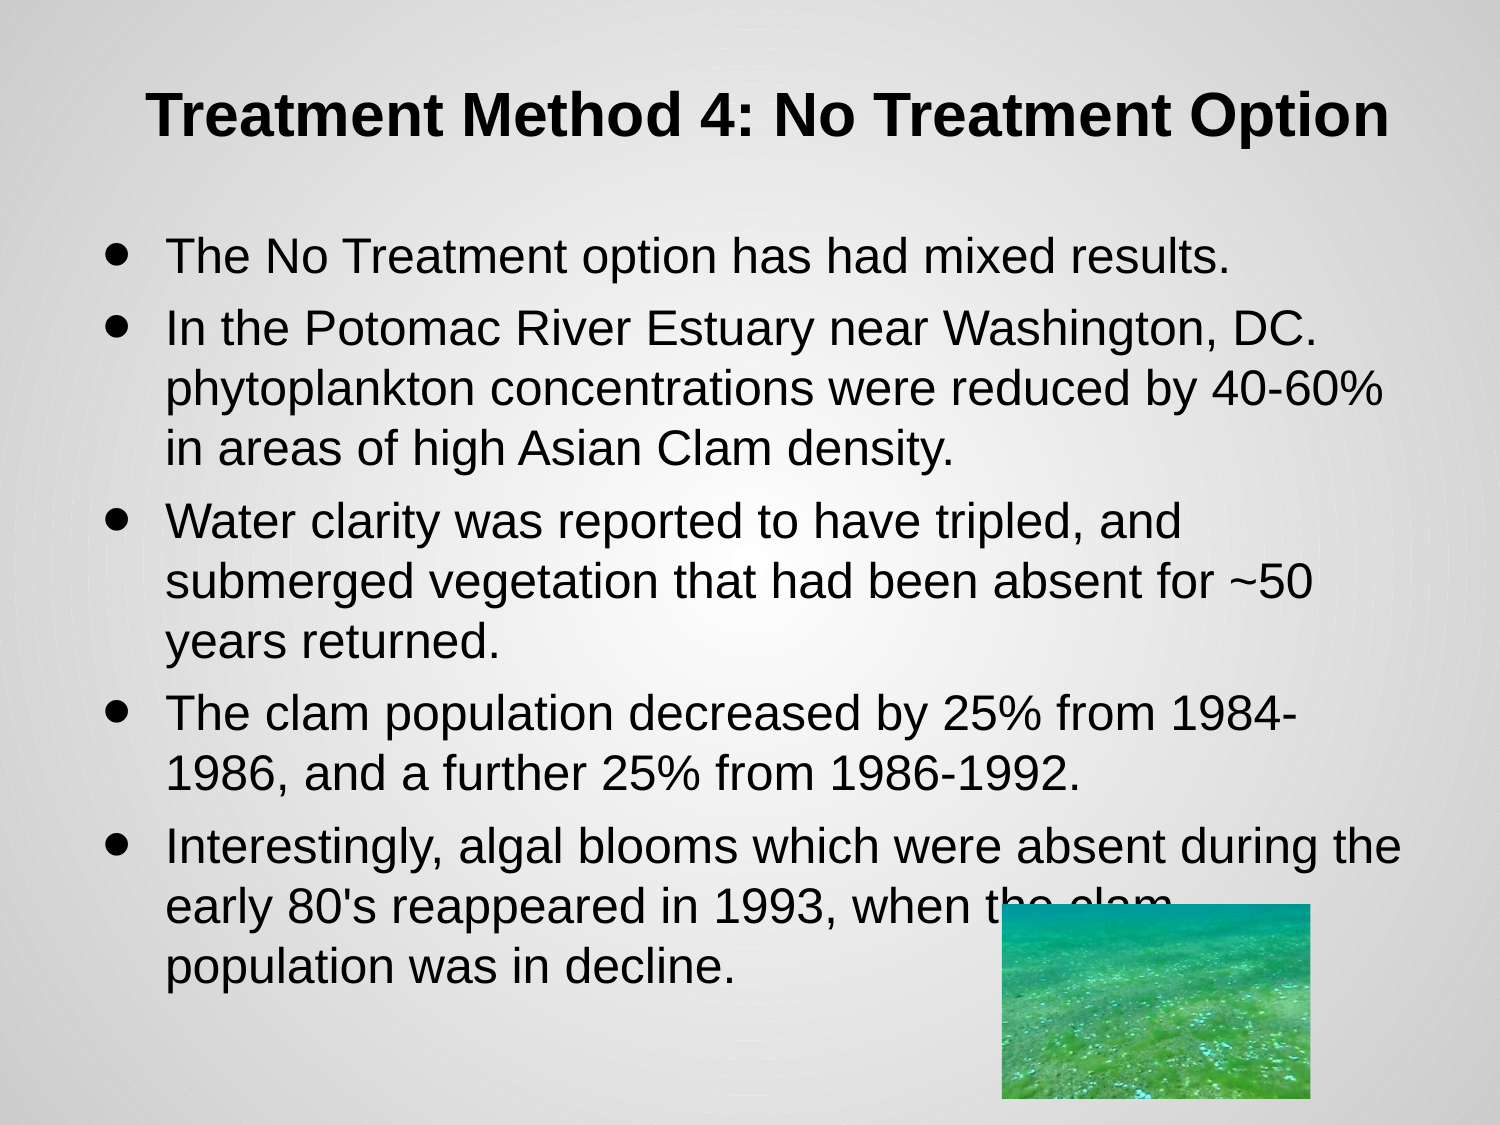

# Treatment Method 4: No Treatment Option
The No Treatment option has had mixed results.
In the Potomac River Estuary near Washington, DC. phytoplankton concentrations were reduced by 40-60% in areas of high Asian Clam density.
Water clarity was reported to have tripled, and submerged vegetation that had been absent for ~50 years returned.
The clam population decreased by 25% from 1984-1986, and a further 25% from 1986-1992.
Interestingly, algal blooms which were absent during the early 80's reappeared in 1993, when the clam population was in decline.